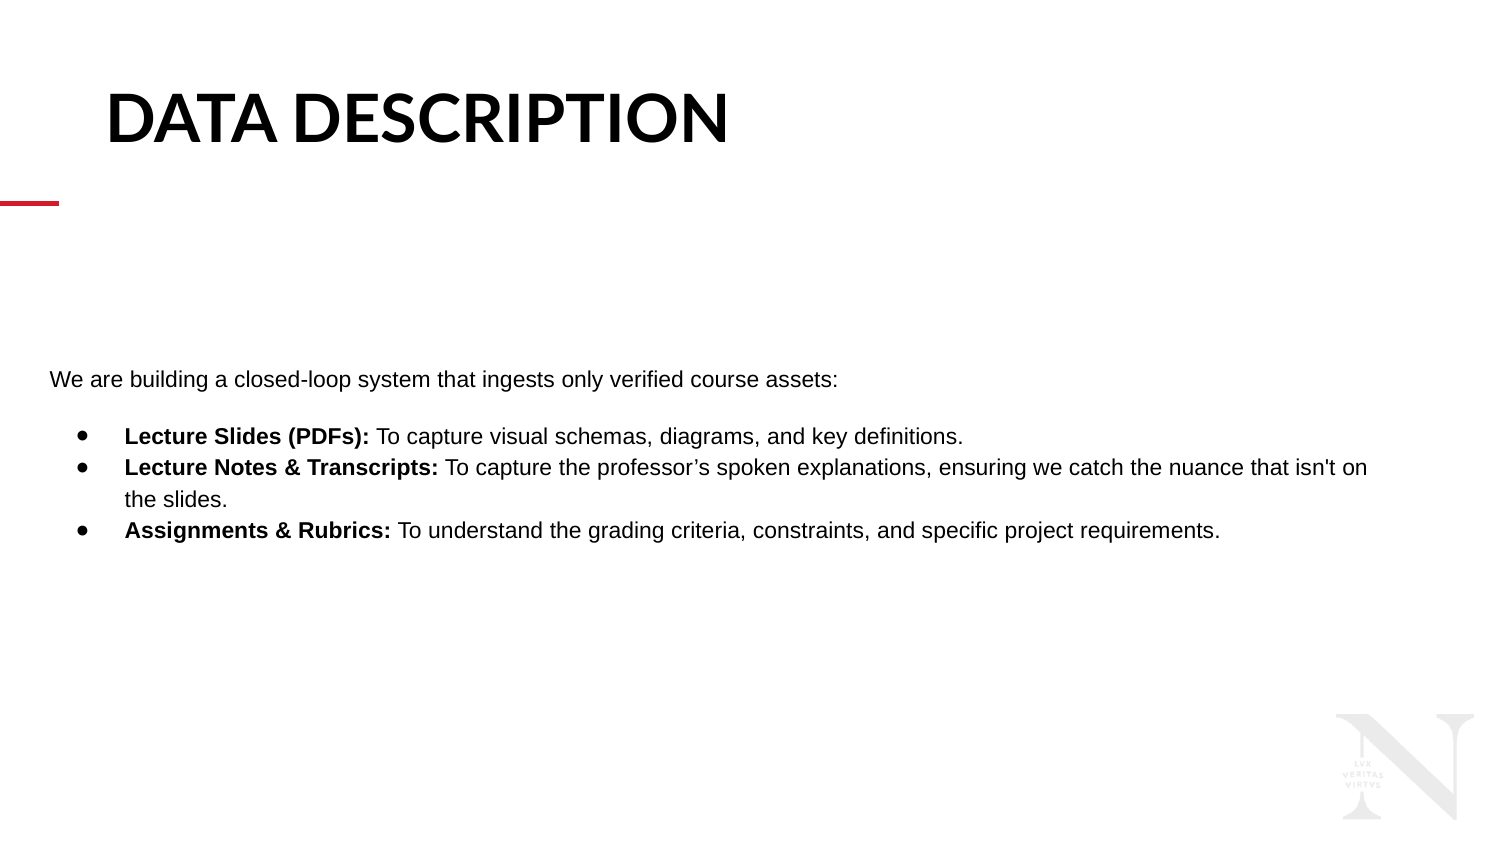

DATA DESCRIPTION

We are building a closed-loop system that ingests only verified course assets:
Lecture Slides (PDFs): To capture visual schemas, diagrams, and key definitions.
Lecture Notes & Transcripts: To capture the professor’s spoken explanations, ensuring we catch the nuance that isn't on the slides.
Assignments & Rubrics: To understand the grading criteria, constraints, and specific project requirements.